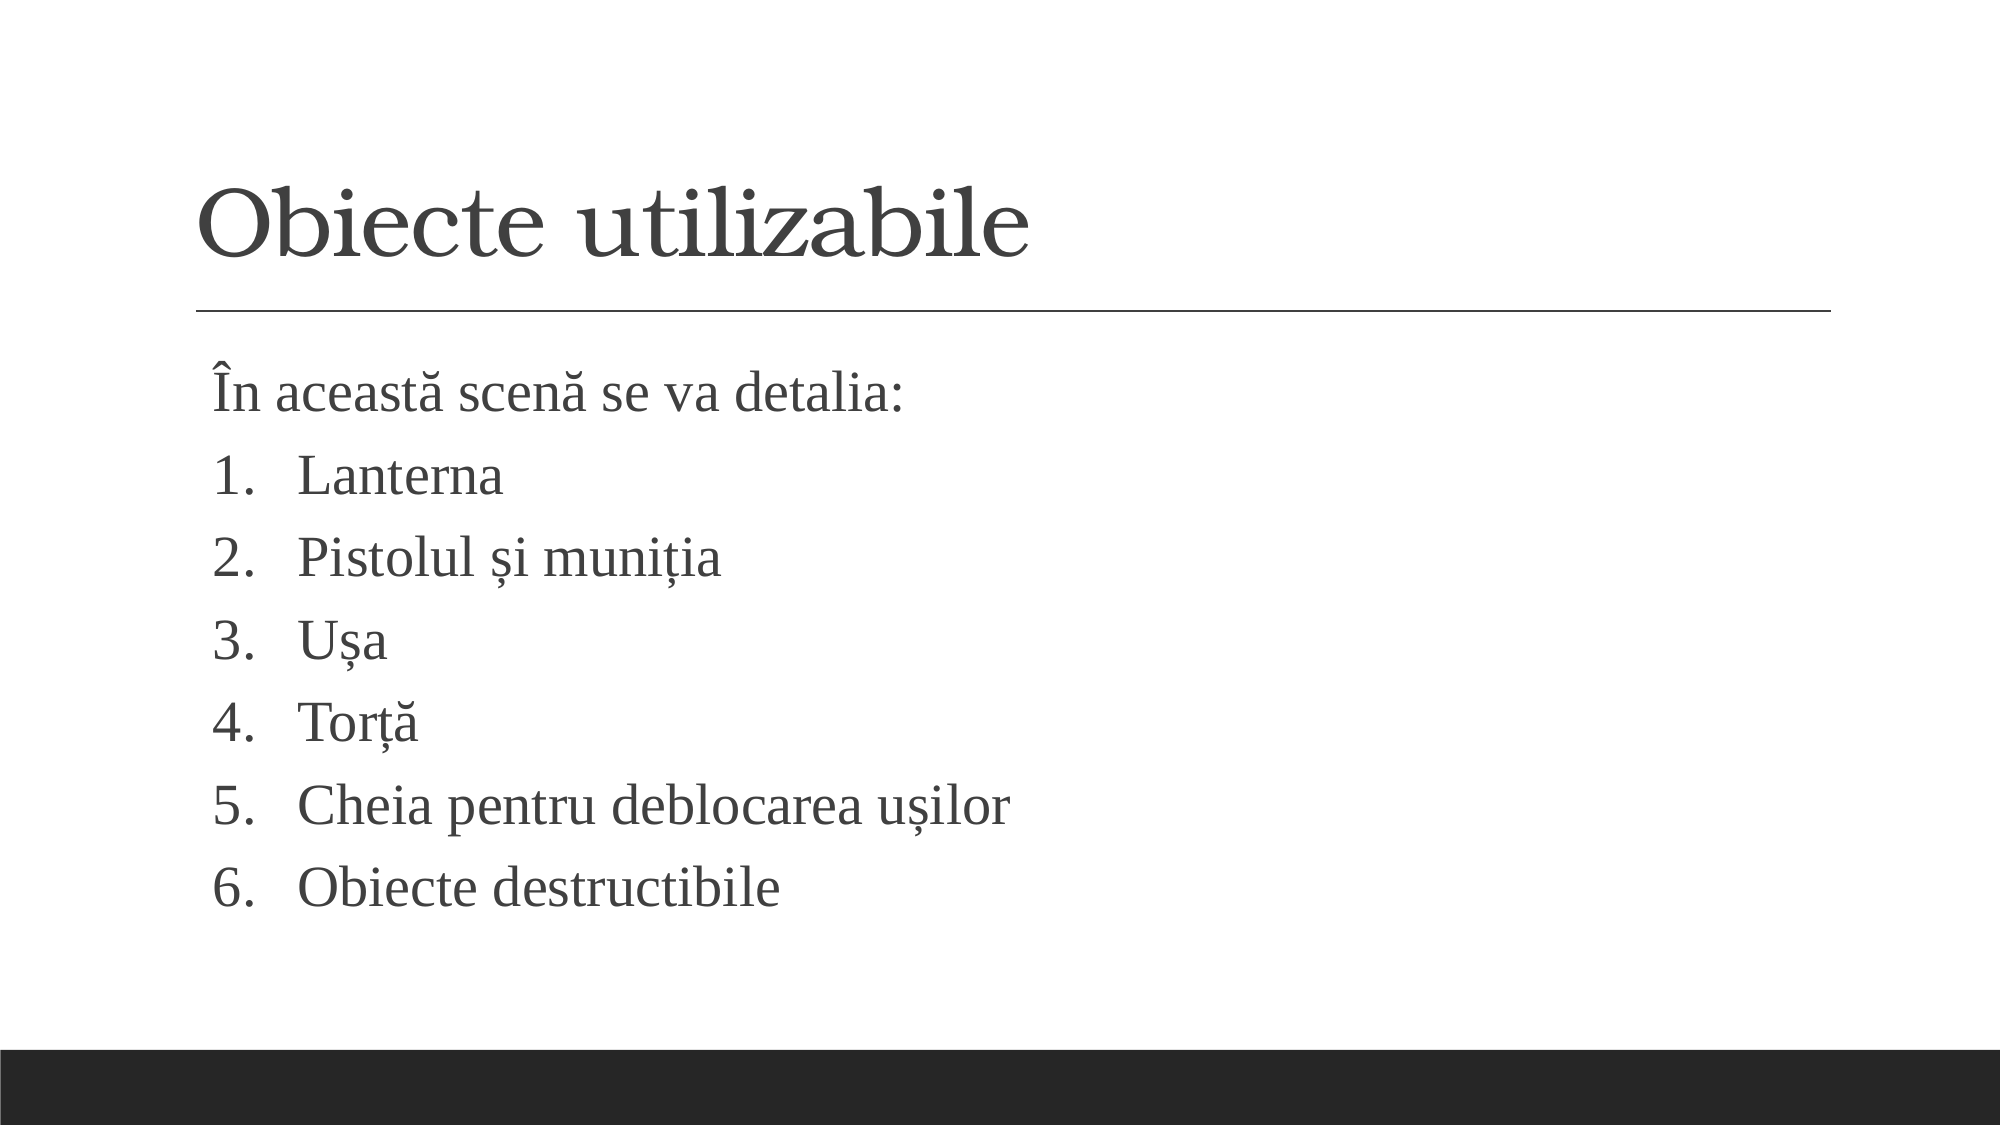

# Obiecte utilizabile
În această scenă se va detalia:
Lanterna
Pistolul și muniția
Ușa
Torță
Cheia pentru deblocarea ușilor
Obiecte destructibile